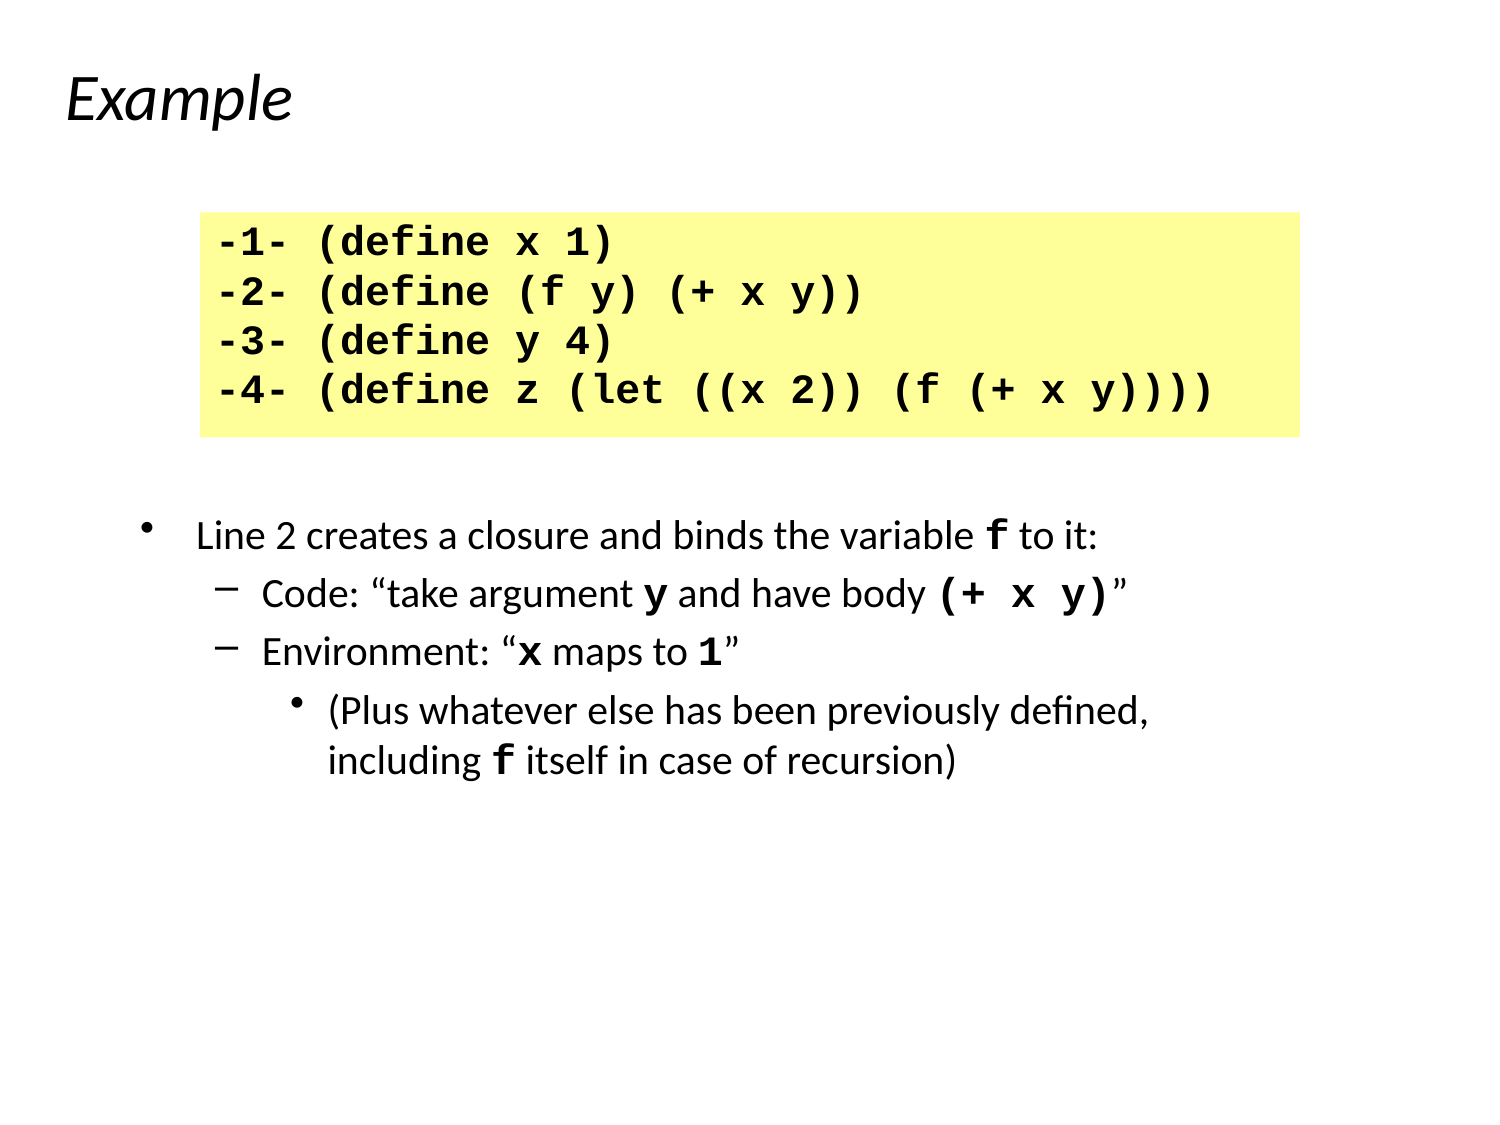

# Example

-1- (define x 1)
-2- (define (f y) (+ x y))
-3- (define y 4)
-4- (define z (let ((x 2)) (f (+ x y))))
Line 2 creates a closure and binds the variable f to it:
Code: “take argument y and have body (+ x y)”
Environment: “x maps to 1”
(Plus whatever else has been previously defined,
including f itself in case of recursion)